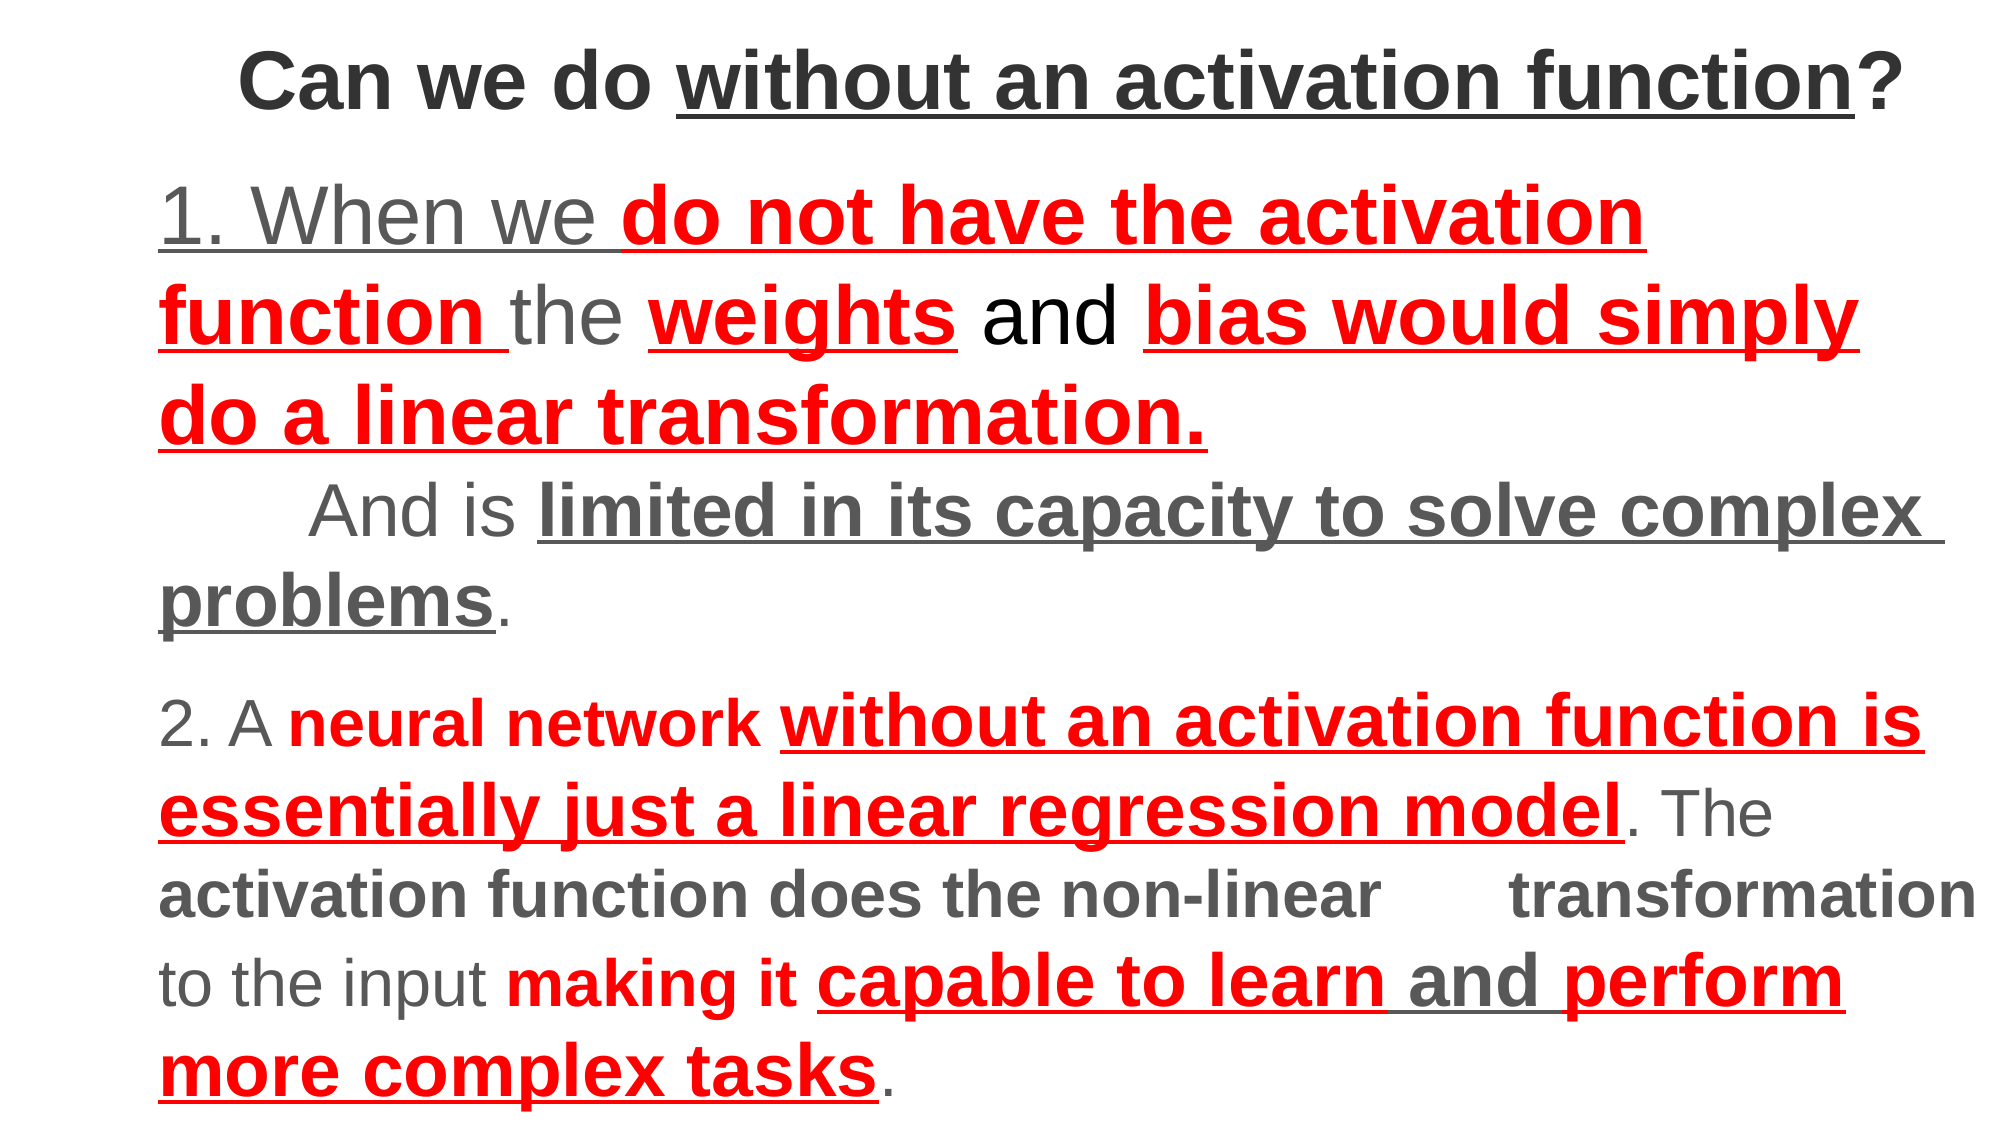

Can we do without an activation function?

1. When we do not have the activation function the weights and bias would simply do a linear transformation.
	And is limited in its capacity to solve complex 	problems.

2. A neural network without an activation function is essentially just a linear regression model. The activation function does the non-linear 	transformation to the input making it capable to learn and perform more complex tasks.